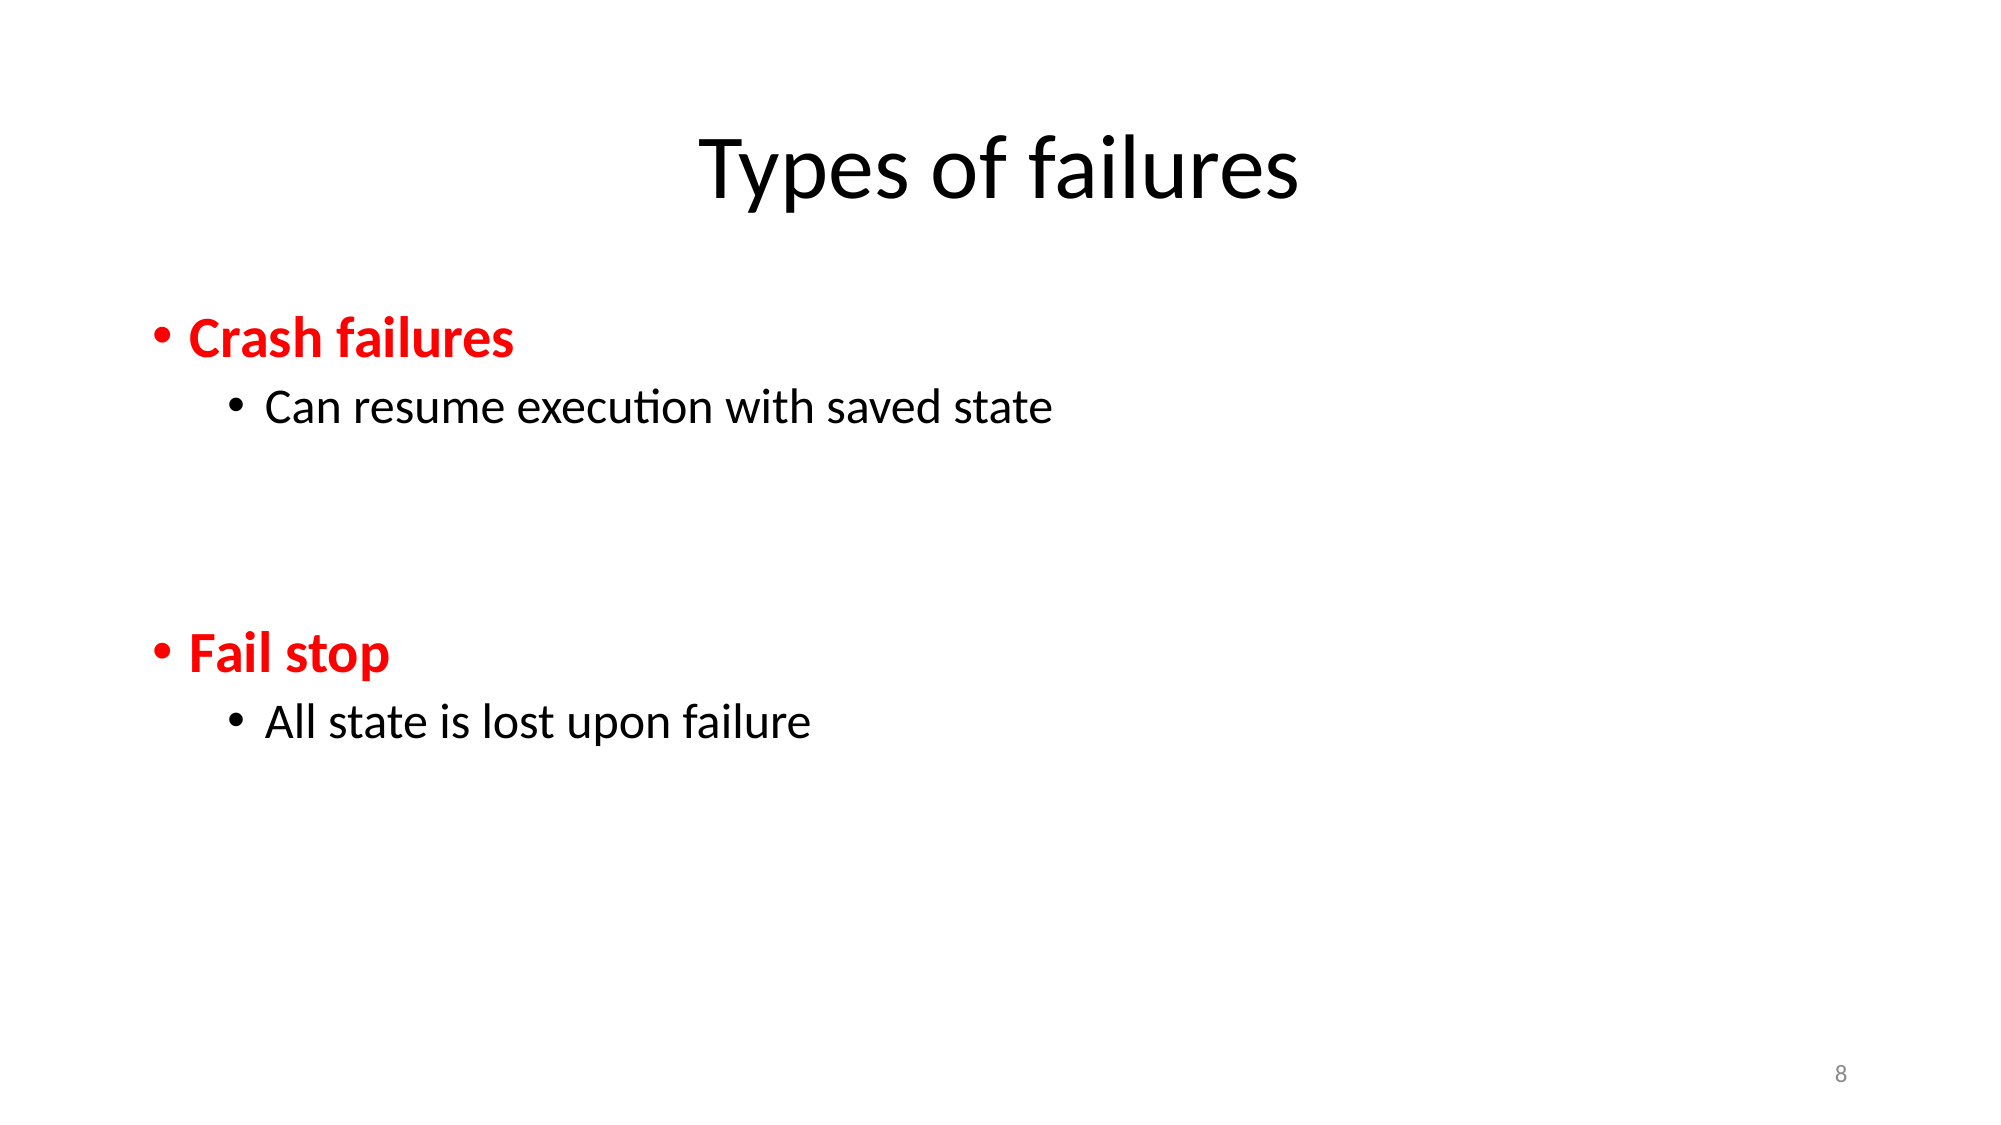

# Types of failures
Crash failures
Can resume execution with saved state

Fail stop
All state is lost upon failure
8